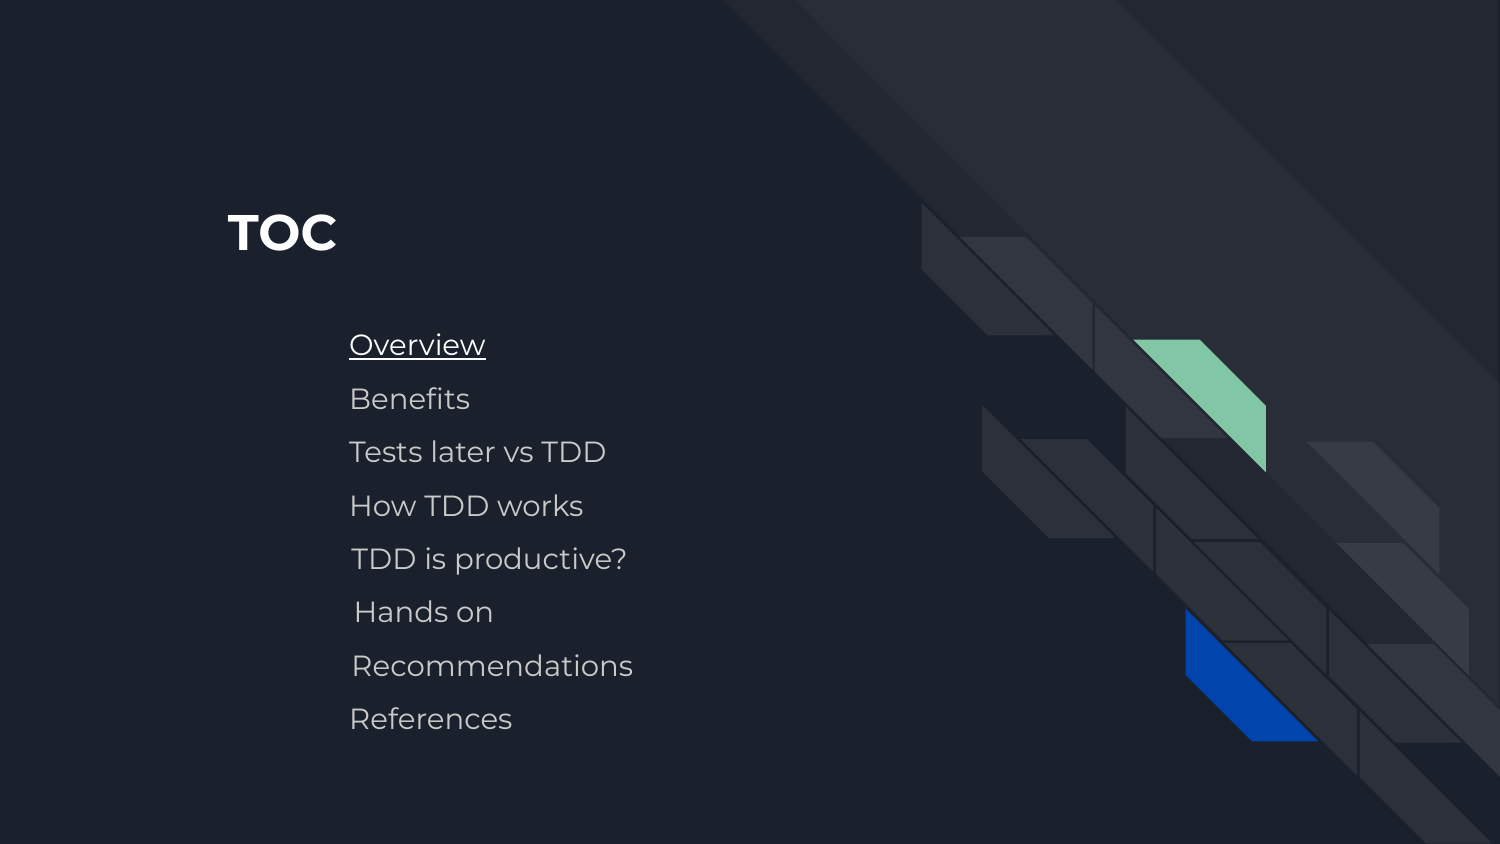

# TOC
Overview
Benefits
Tests later vs TDD
How TDD works
TDD is productive?
Hands on
Recommendations
References